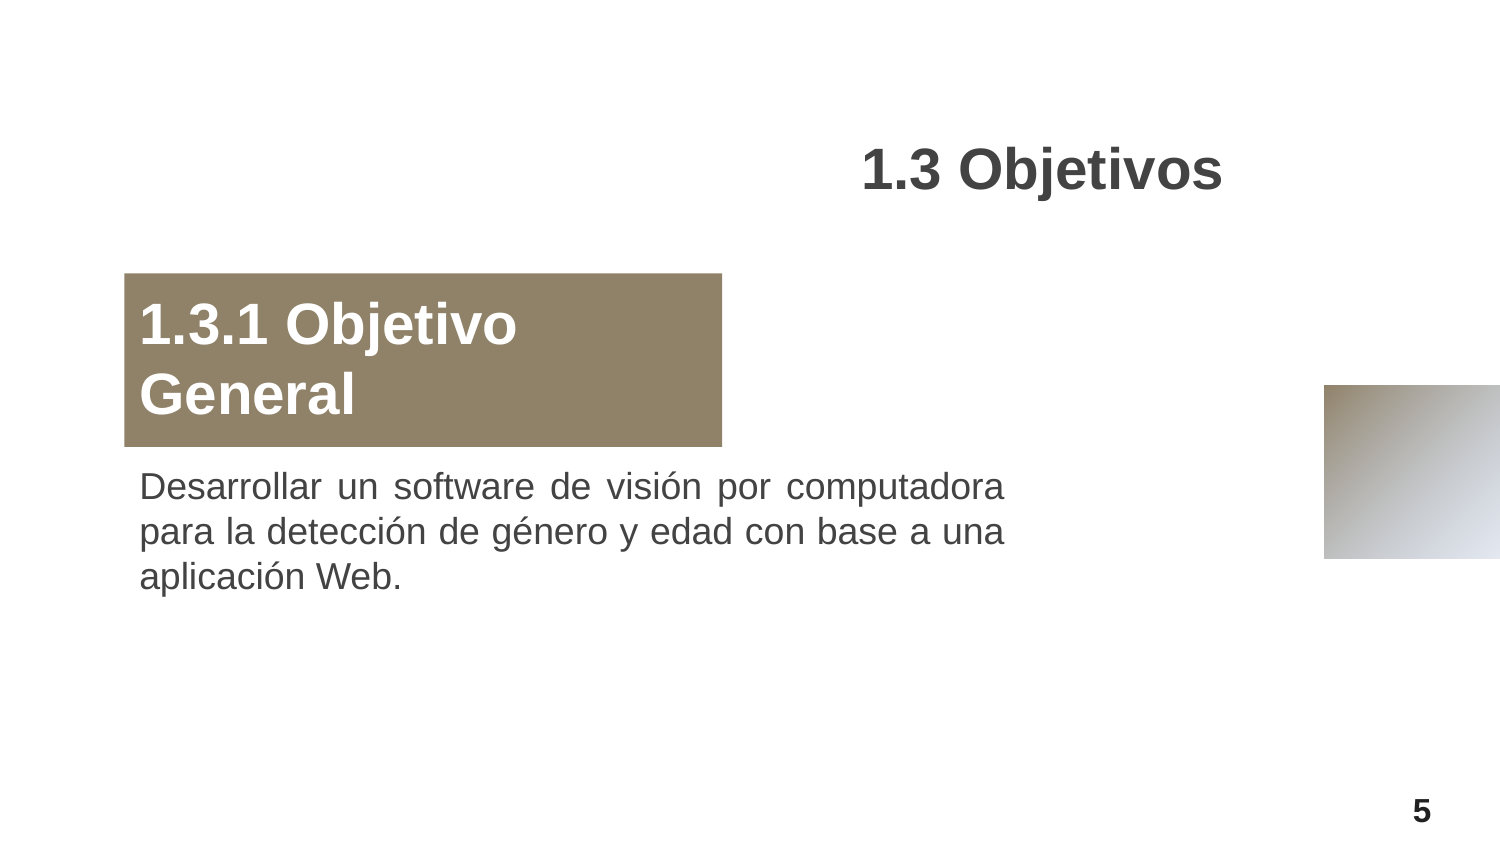

1.3 Objetivos
# 1.3.1 Objetivo General

Desarrollar un software de visión por computadora para la detección de género y edad con base a una aplicación Web.
5